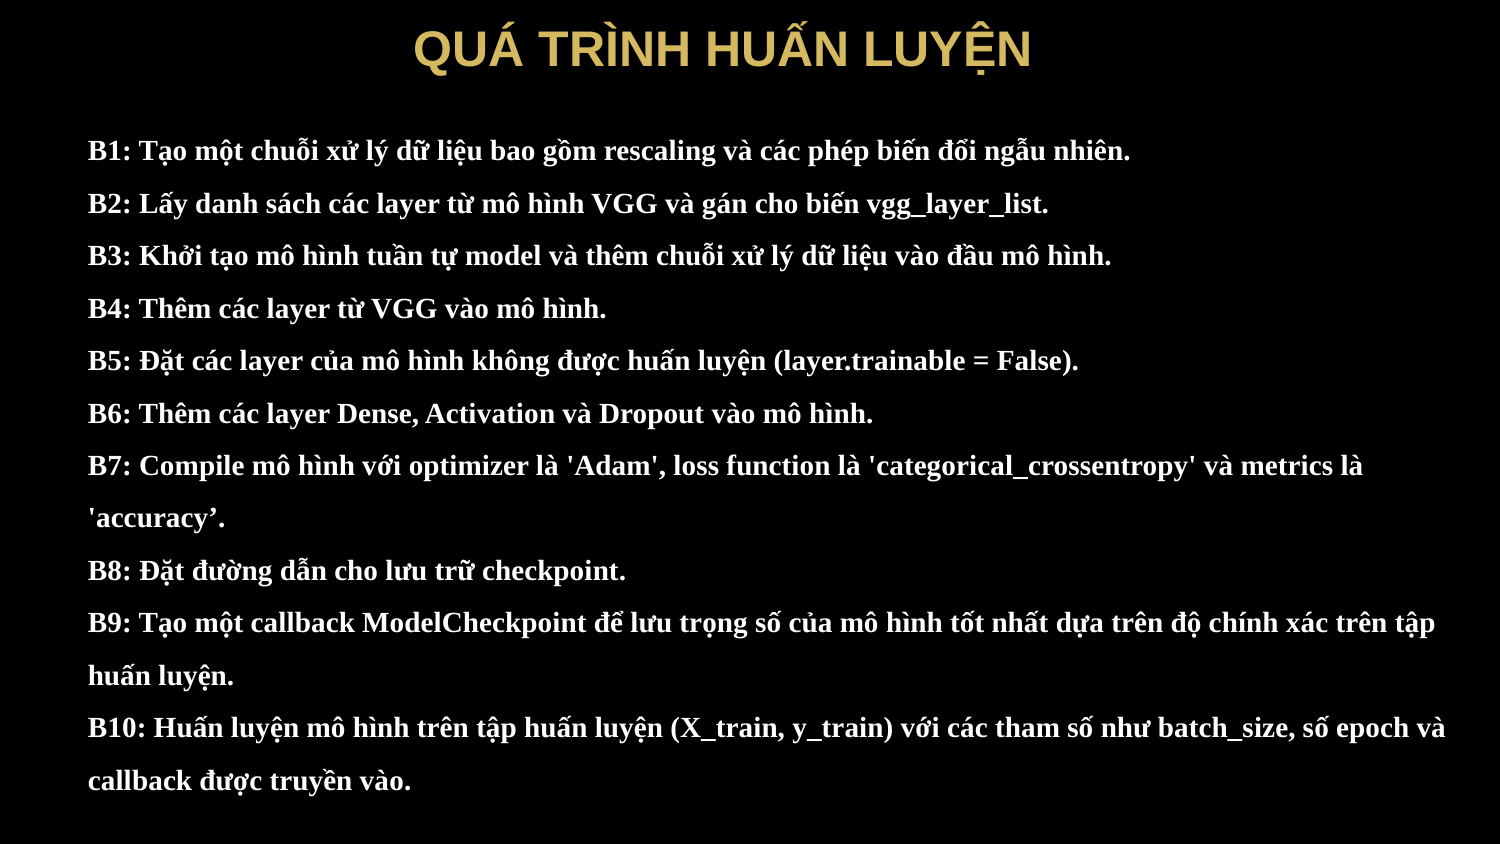

# QUÁ TRÌNH HUẤN LUYỆN
B1: Tạo một chuỗi xử lý dữ liệu bao gồm rescaling và các phép biến đổi ngẫu nhiên.
B2: Lấy danh sách các layer từ mô hình VGG và gán cho biến vgg_layer_list.
B3: Khởi tạo mô hình tuần tự model và thêm chuỗi xử lý dữ liệu vào đầu mô hình.
B4: Thêm các layer từ VGG vào mô hình.
B5: Đặt các layer của mô hình không được huấn luyện (layer.trainable = False).
B6: Thêm các layer Dense, Activation và Dropout vào mô hình.
B7: Compile mô hình với optimizer là 'Adam', loss function là 'categorical_crossentropy' và metrics là 'accuracy’.
B8: Đặt đường dẫn cho lưu trữ checkpoint.
B9: Tạo một callback ModelCheckpoint để lưu trọng số của mô hình tốt nhất dựa trên độ chính xác trên tập huấn luyện.
B10: Huấn luyện mô hình trên tập huấn luyện (X_train, y_train) với các tham số như batch_size, số epoch và callback được truyền vào.